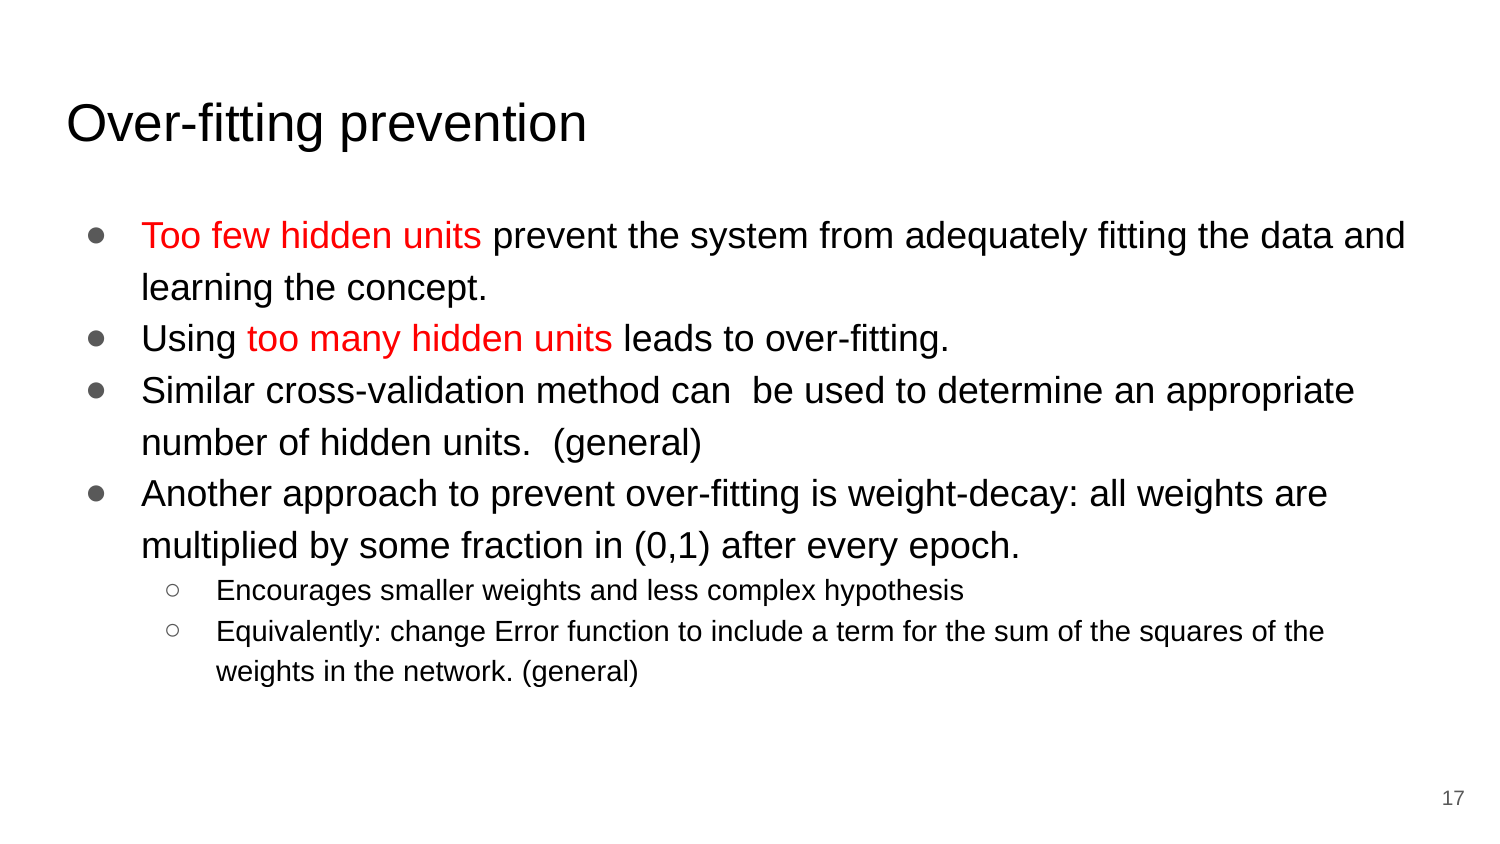

# Over-fitting prevention
Too few hidden units prevent the system from adequately fitting the data and learning the concept.
Using too many hidden units leads to over-fitting.
Similar cross-validation method can  be used to determine an appropriate number of hidden units.  (general)
Another approach to prevent over-fitting is weight-decay: all weights are multiplied by some fraction in (0,1) after every epoch.
Encourages smaller weights and less complex hypothesis
Equivalently: change Error function to include a term for the sum of the squares of the weights in the network. (general)

17